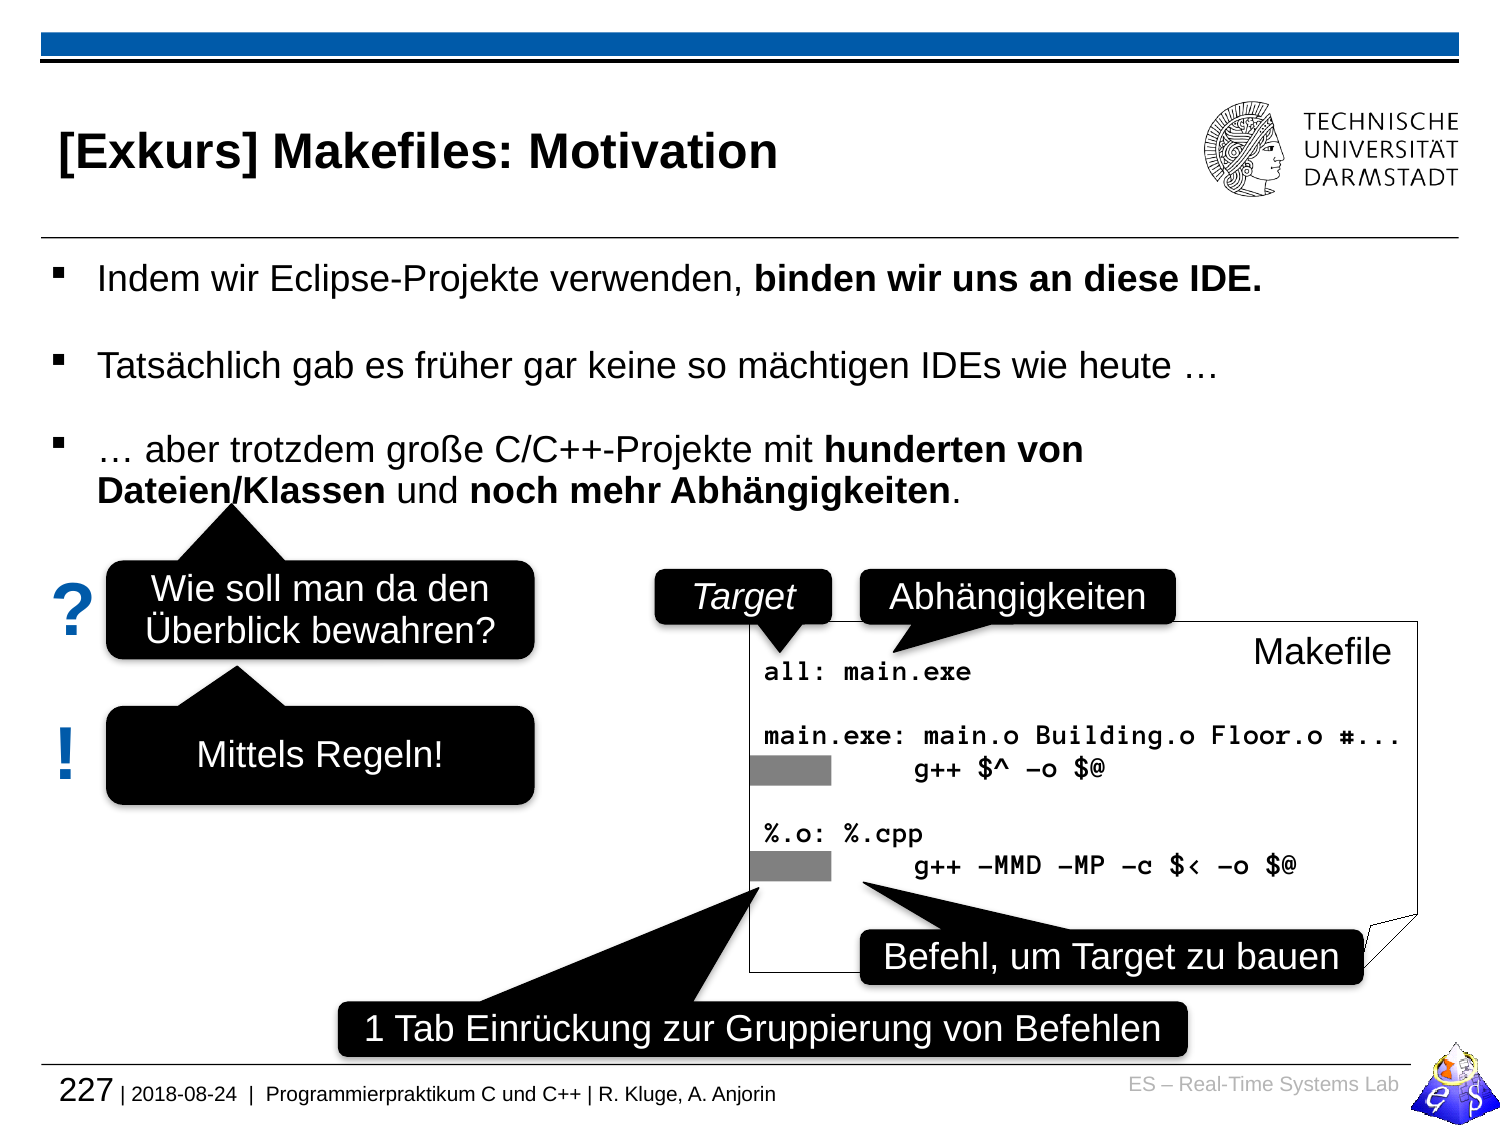

# [Exkurs] Makefiles: Motivation
Indem wir Eclipse-Projekte verwenden, binden wir uns an diese IDE.
Tatsächlich gab es früher gar keine so mächtigen IDEs wie heute …
… aber trotzdem große C/C++-Projekte mit hunderten von Dateien/Klassen und noch mehr Abhängigkeiten.
?
Wie soll man da den Überblick bewahren?
Target
Abhängigkeiten
all: main.exe

main.exe: main.o Building.o Floor.o #...
	g++ $^ -o $@

%.o: %.cpp
	g++ -MMD -MP -c $< -o $@
Makefile

Befehl, um Target zu bauen
1 Tab Einrückung zur Gruppierung von Befehlen
!
Mittels Regeln!